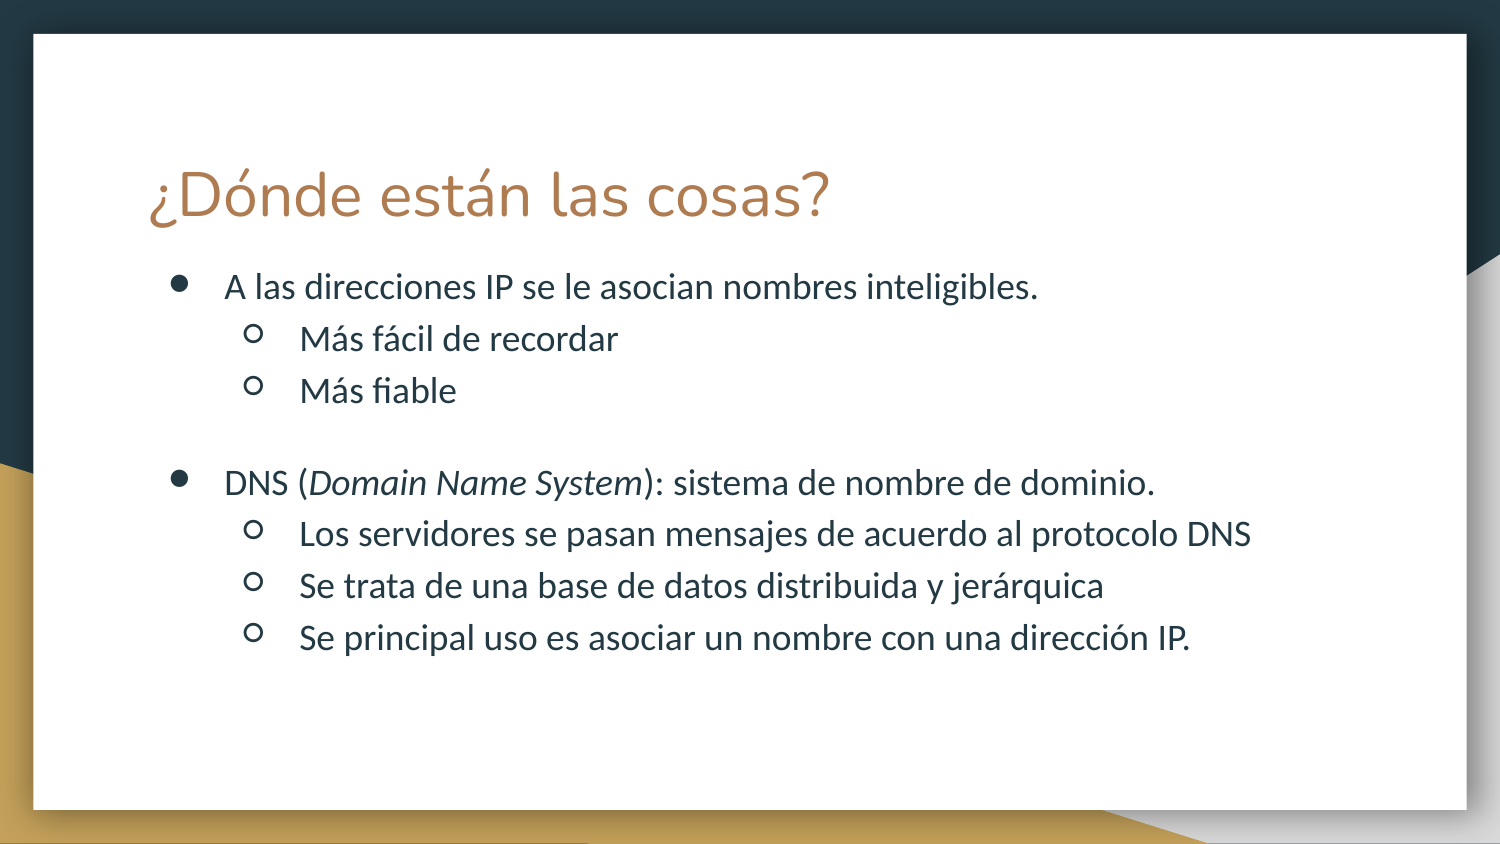

# ¿Dónde están las cosas?
A las direcciones IP se le asocian nombres inteligibles.
Más fácil de recordar
Más fiable
DNS (Domain Name System): sistema de nombre de dominio.
Los servidores se pasan mensajes de acuerdo al protocolo DNS
Se trata de una base de datos distribuida y jerárquica
Se principal uso es asociar un nombre con una dirección IP.